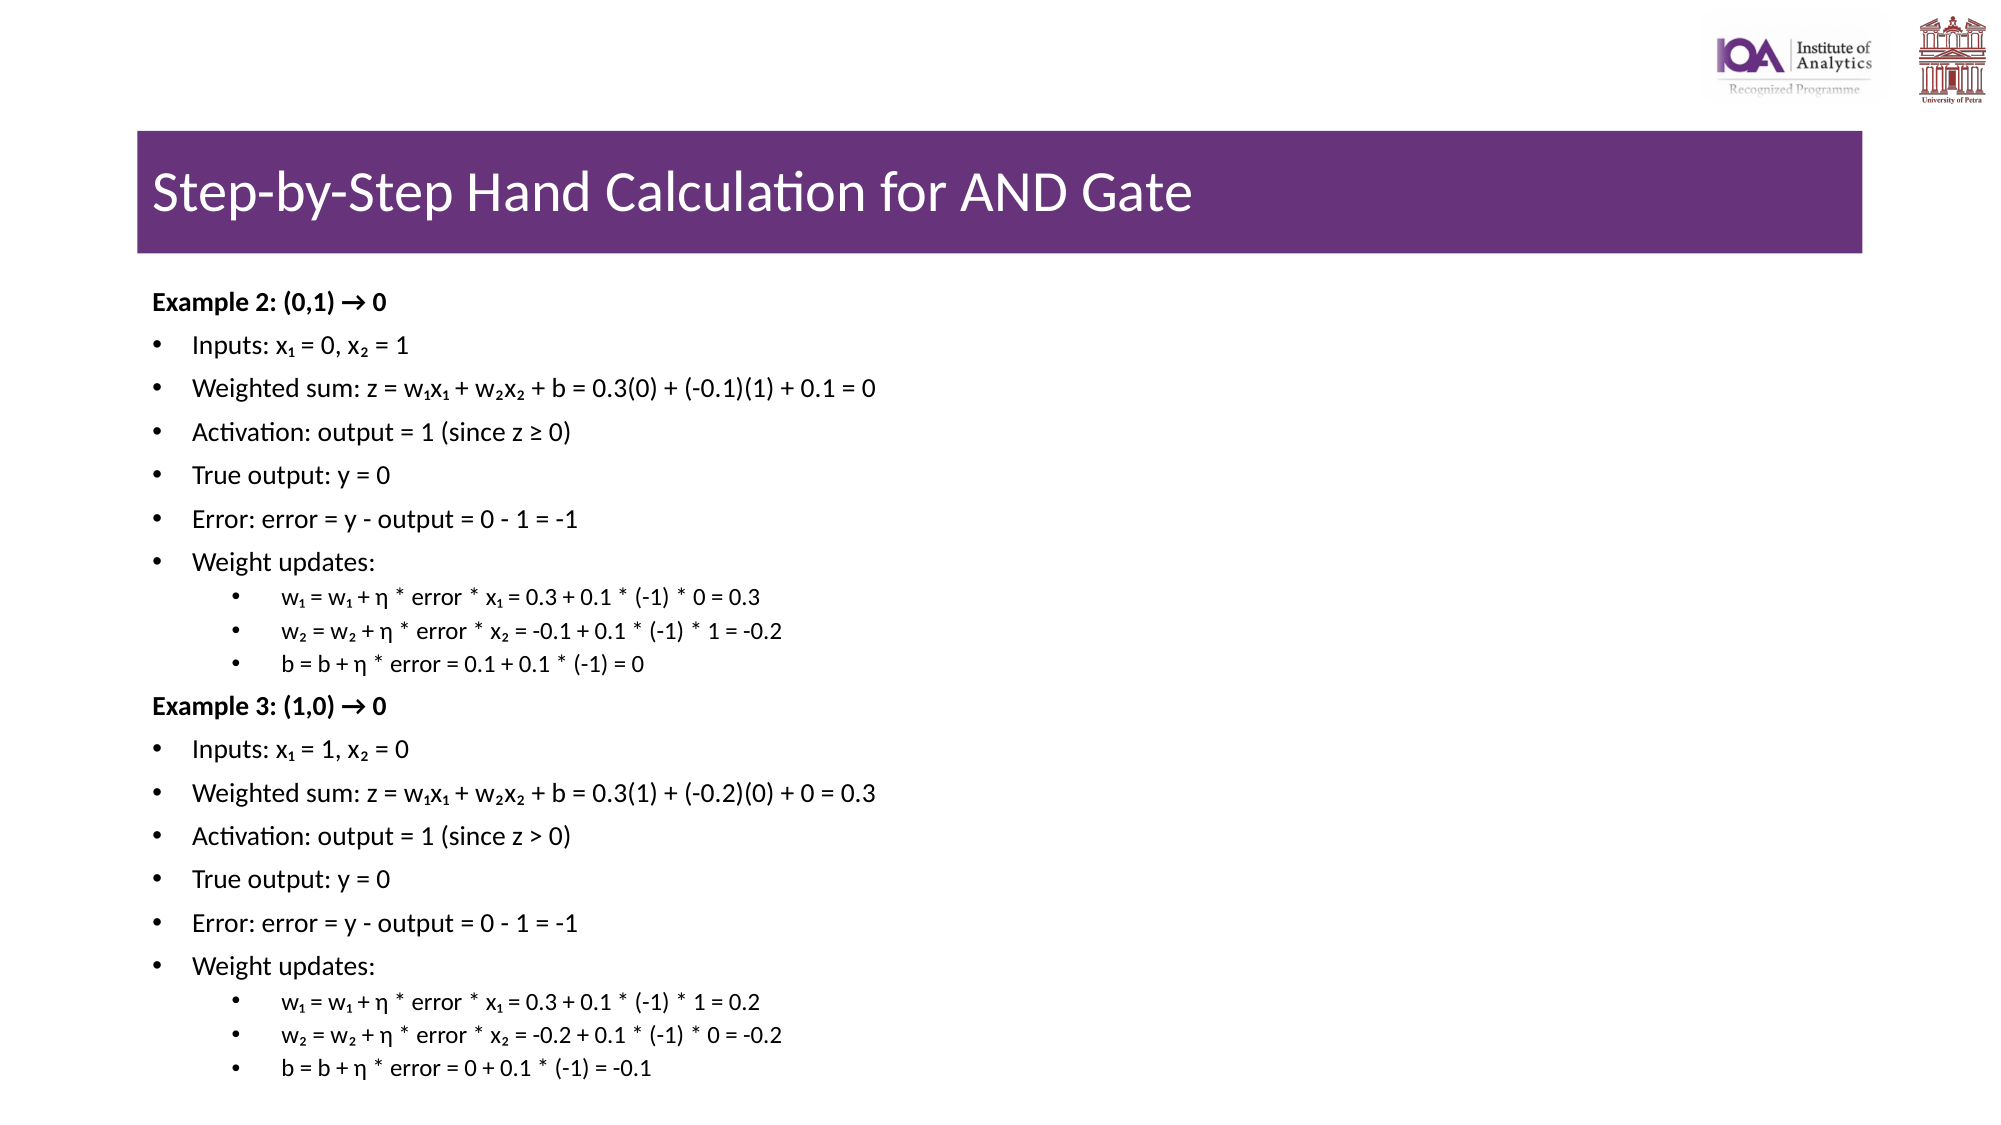

# Step-by-Step Hand Calculation for AND Gate
Example 2: (0,1) → 0
Inputs: x₁ = 0, x₂ = 1
Weighted sum: z = w₁x₁ + w₂x₂ + b = 0.3(0) + (-0.1)(1) + 0.1 = 0
Activation: output = 1 (since z ≥ 0)
True output: y = 0
Error: error = y - output = 0 - 1 = -1
Weight updates:
w₁ = w₁ + η * error * x₁ = 0.3 + 0.1 * (-1) * 0 = 0.3
w₂ = w₂ + η * error * x₂ = -0.1 + 0.1 * (-1) * 1 = -0.2
b = b + η * error = 0.1 + 0.1 * (-1) = 0
Example 3: (1,0) → 0
Inputs: x₁ = 1, x₂ = 0
Weighted sum: z = w₁x₁ + w₂x₂ + b = 0.3(1) + (-0.2)(0) + 0 = 0.3
Activation: output = 1 (since z > 0)
True output: y = 0
Error: error = y - output = 0 - 1 = -1
Weight updates:
w₁ = w₁ + η * error * x₁ = 0.3 + 0.1 * (-1) * 1 = 0.2
w₂ = w₂ + η * error * x₂ = -0.2 + 0.1 * (-1) * 0 = -0.2
b = b + η * error = 0 + 0.1 * (-1) = -0.1